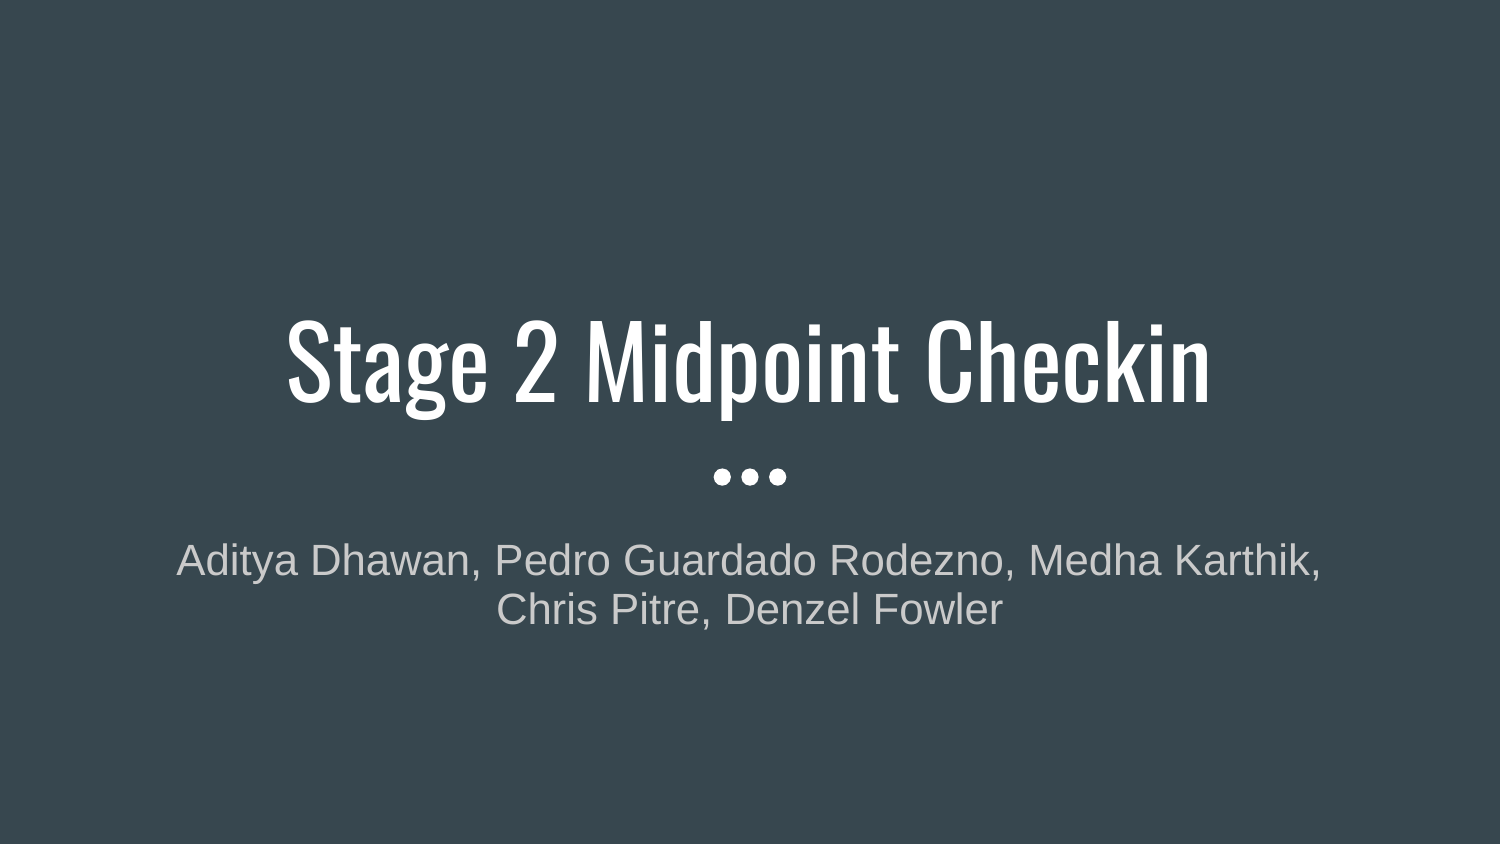

# Stage 2 Midpoint Checkin
Aditya Dhawan, Pedro Guardado Rodezno, Medha Karthik, Chris Pitre, Denzel Fowler